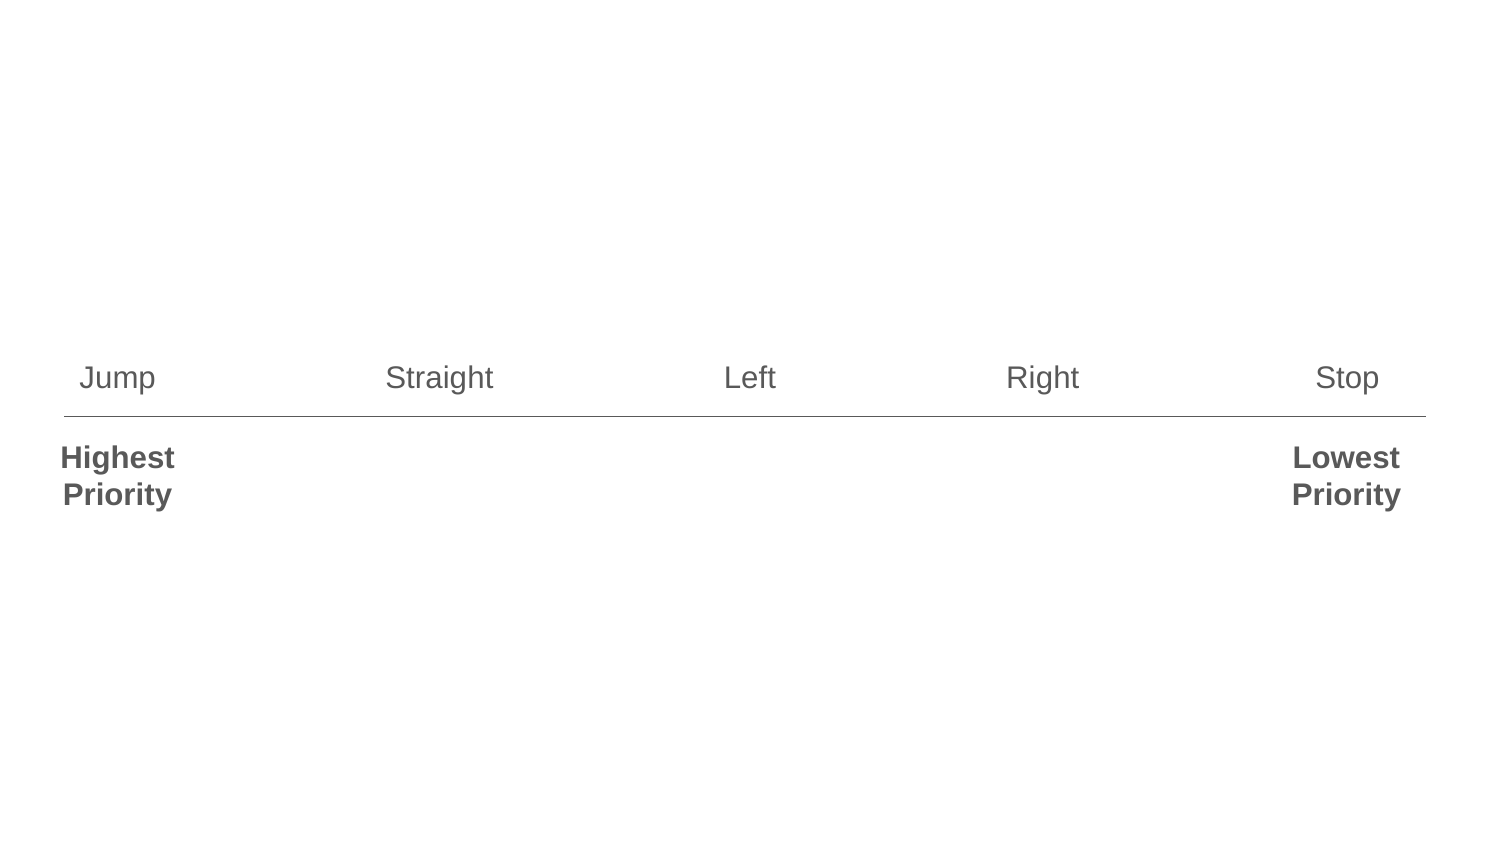

Jump
Straight
Left
Right
Stop
Highest
Priority
Lowest
Priority